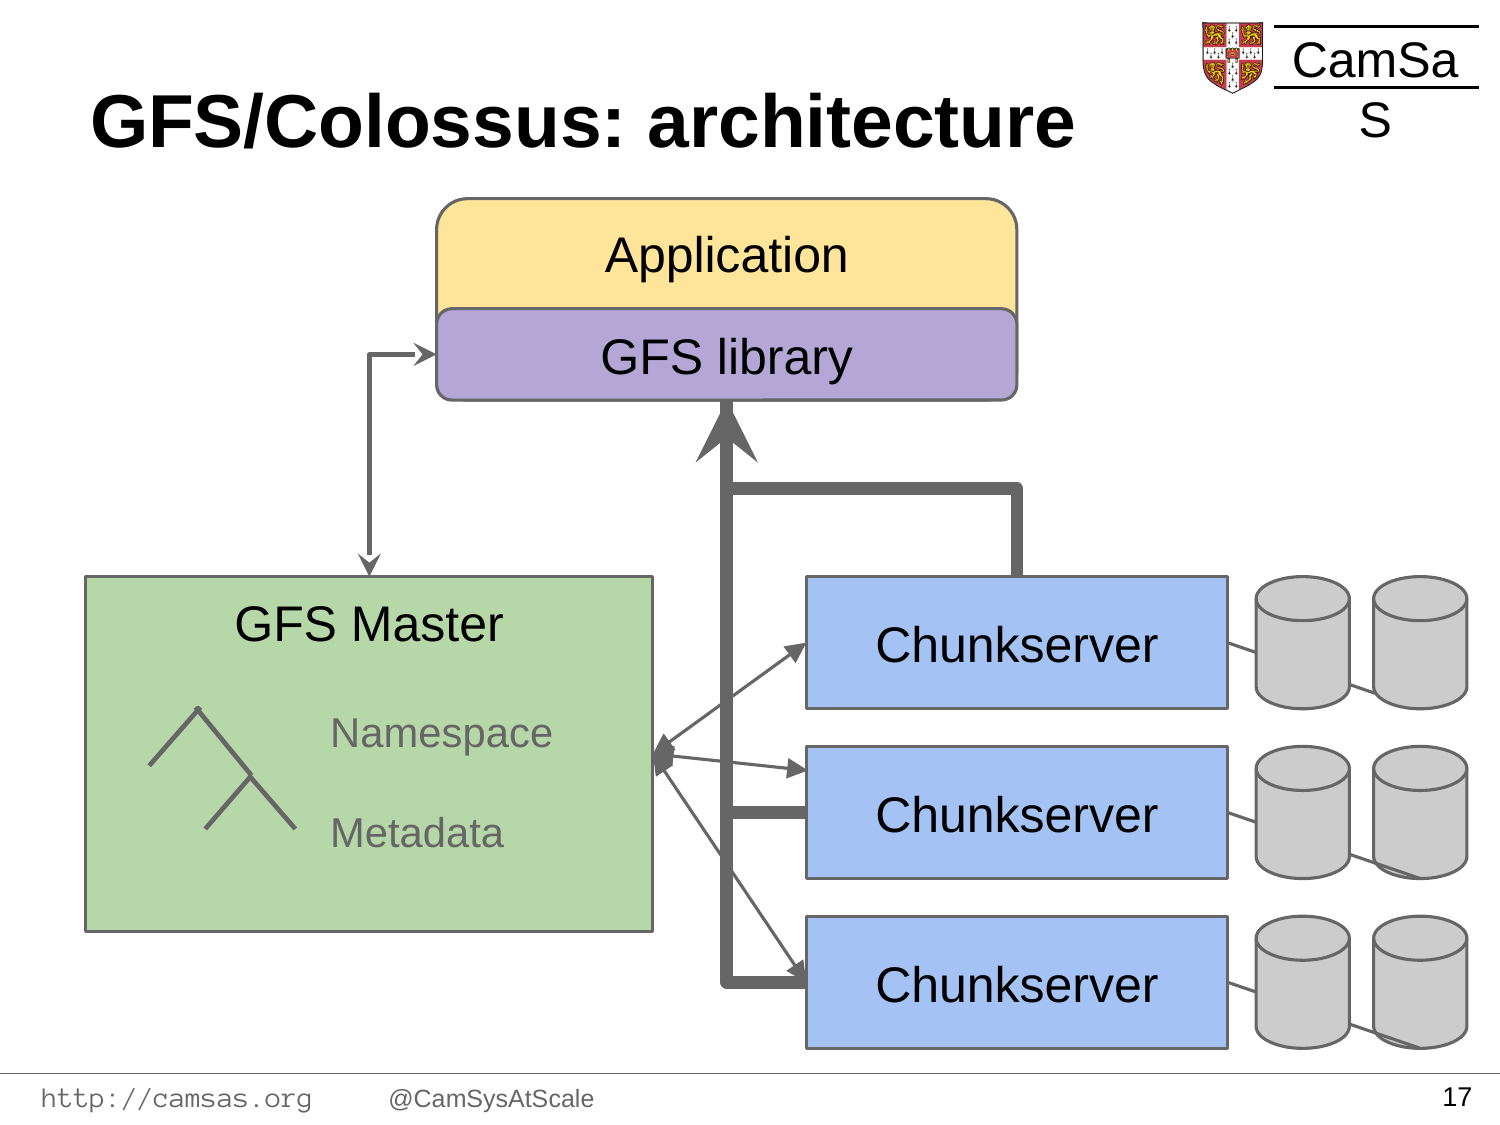

# GFS/Colossus: architecture
Application
GFS library
GFS Master
Namespace
Metadata
Chunkserver

Chunkserver

Chunkserver